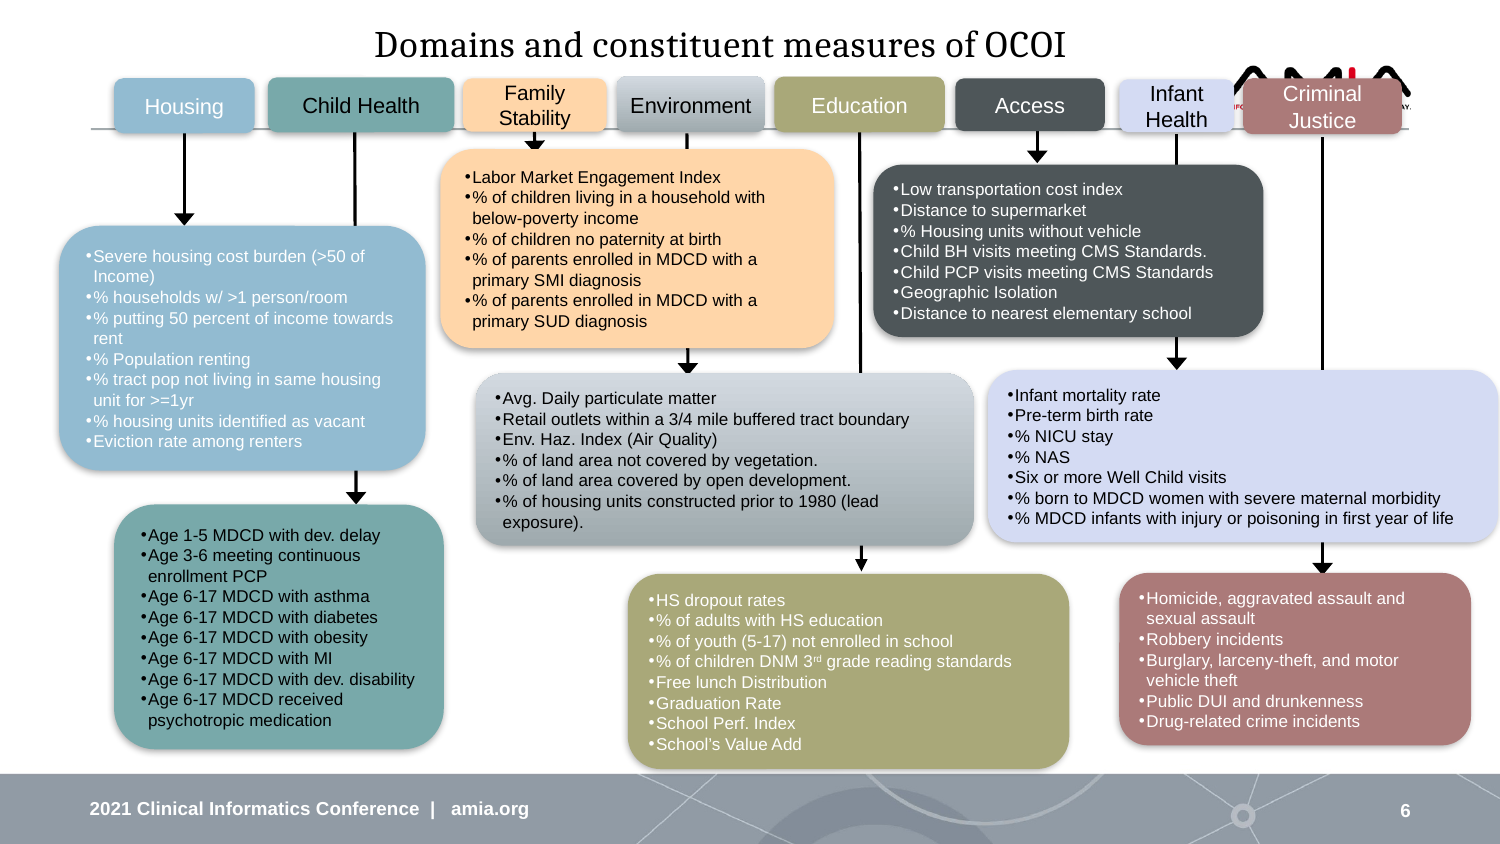

Domains and constituent measures of OCOI
Environment
Education
Child Health
Housing
Access
Criminal Justice
Family Stability
Infant Health
Labor Market Engagement Index
% of children living in a household with below-poverty income
% of children no paternity at birth
% of parents enrolled in MDCD with a primary SMI diagnosis
% of parents enrolled in MDCD with a primary SUD diagnosis
Low transportation cost index
Distance to supermarket
% Housing units without vehicle
Child BH visits meeting CMS Standards.
Child PCP visits meeting CMS Standards
Geographic Isolation
Distance to nearest elementary school
Severe housing cost burden (>50 of Income)
% households w/ >1 person/room
% putting 50 percent of income towards rent
% Population renting
% tract pop not living in same housing unit for >=1yr
% housing units identified as vacant
Eviction rate among renters
Infant mortality rate
Pre-term birth rate
% NICU stay
% NAS
Six or more Well Child visits
% born to MDCD women with severe maternal morbidity
% MDCD infants with injury or poisoning in first year of life
Avg. Daily particulate matter
Retail outlets within a 3/4 mile buffered tract boundary
Env. Haz. Index (Air Quality)
% of land area not covered by vegetation.
% of land area covered by open development.
% of housing units constructed prior to 1980 (lead exposure).
Age 1-5 MDCD with dev. delay
Age 3-6 meeting continuous enrollment PCP
Age 6-17 MDCD with asthma
Age 6-17 MDCD with diabetes
Age 6-17 MDCD with obesity
Age 6-17 MDCD with MI
Age 6-17 MDCD with dev. disability
Age 6-17 MDCD received psychotropic medication
Homicide, aggravated assault and sexual assault
Robbery incidents
Burglary, larceny-theft, and motor vehicle theft
Public DUI and drunkenness
Drug-related crime incidents
HS dropout rates
% of adults with HS education
% of youth (5-17) not enrolled in school
% of children DNM 3rd grade reading standards
Free lunch Distribution
Graduation Rate
School Perf. Index
School’s Value Add
2021 Clinical Informatics Conference  |   amia.org
6